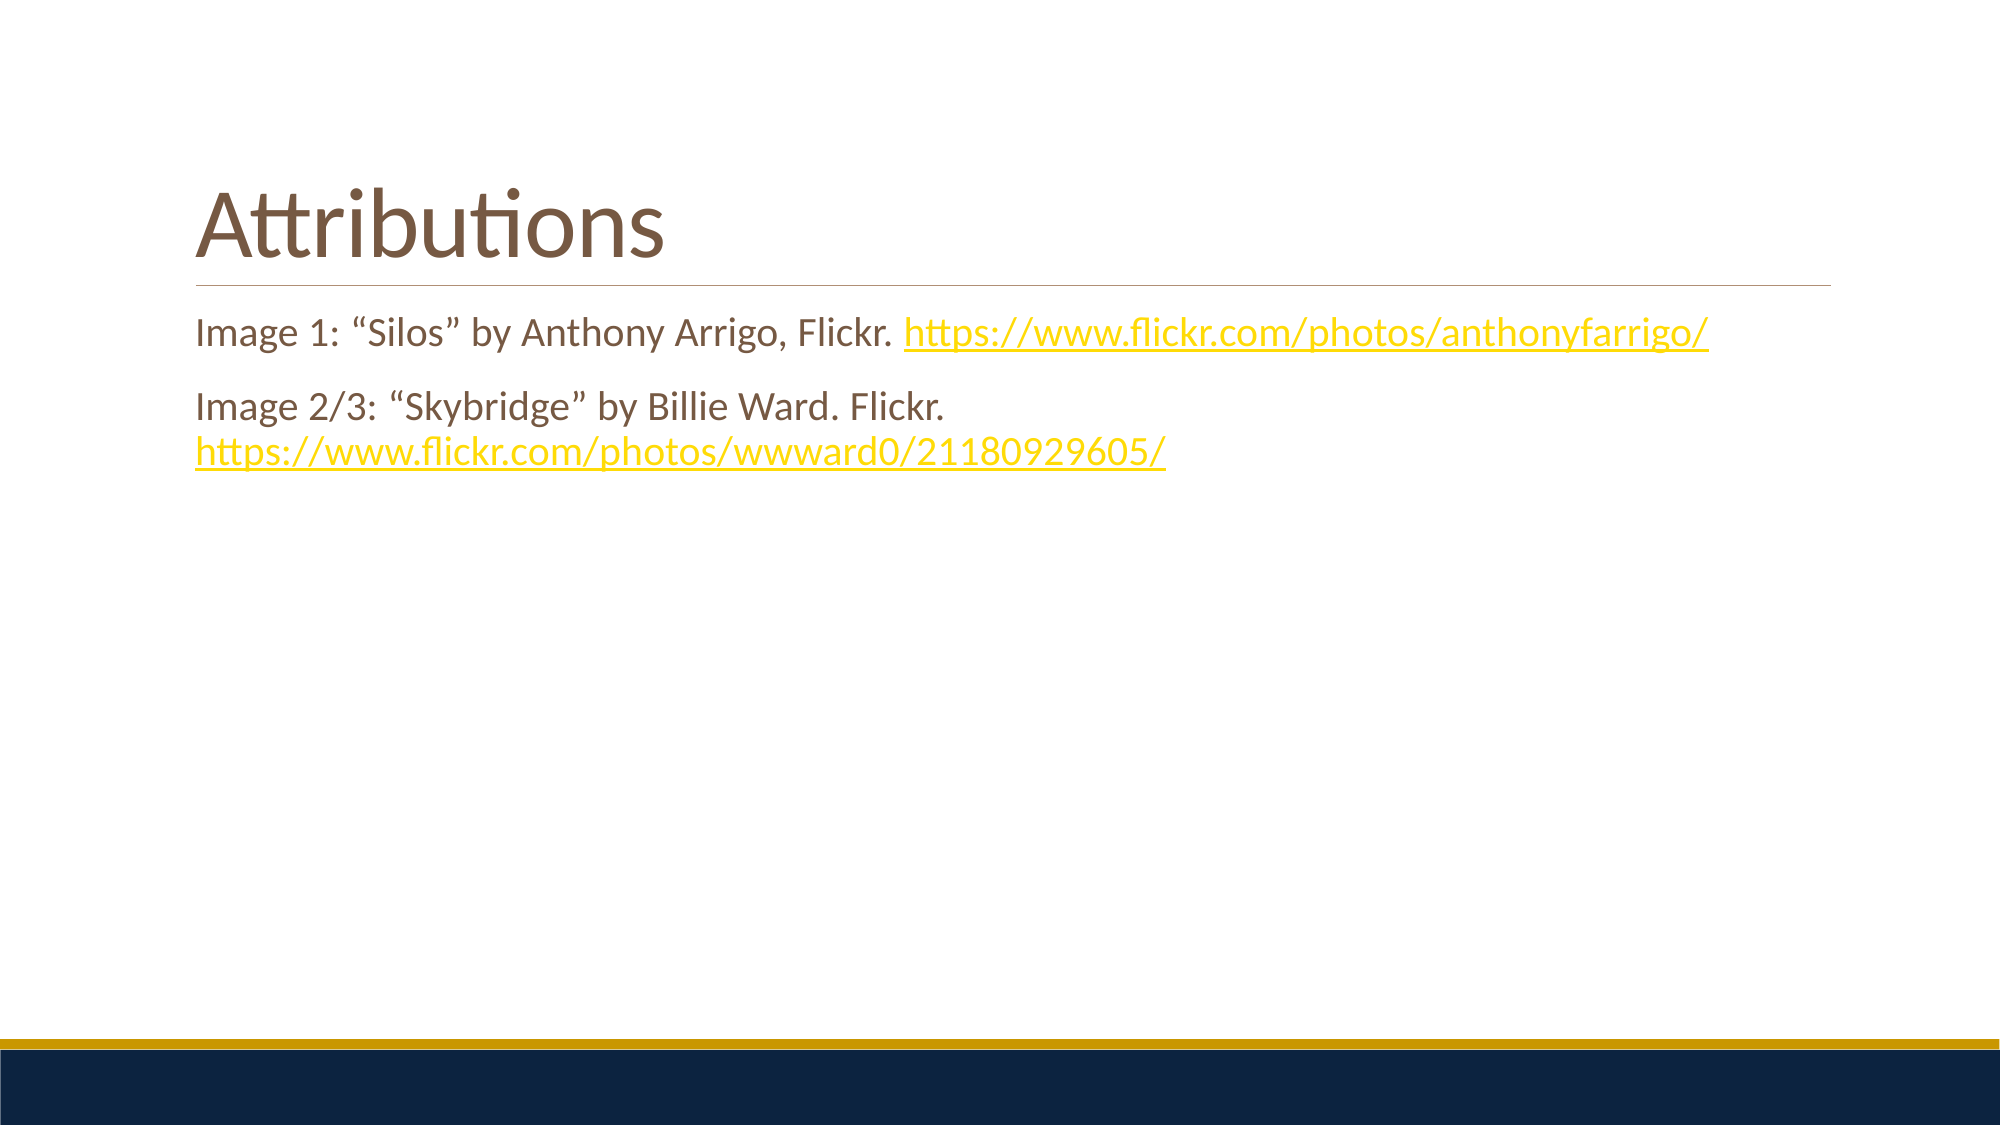

# Attributions
Image 1: “Silos” by Anthony Arrigo, Flickr. https://www.flickr.com/photos/anthonyfarrigo/
Image 2/3: “Skybridge” by Billie Ward. Flickr. https://www.flickr.com/photos/wwward0/21180929605/